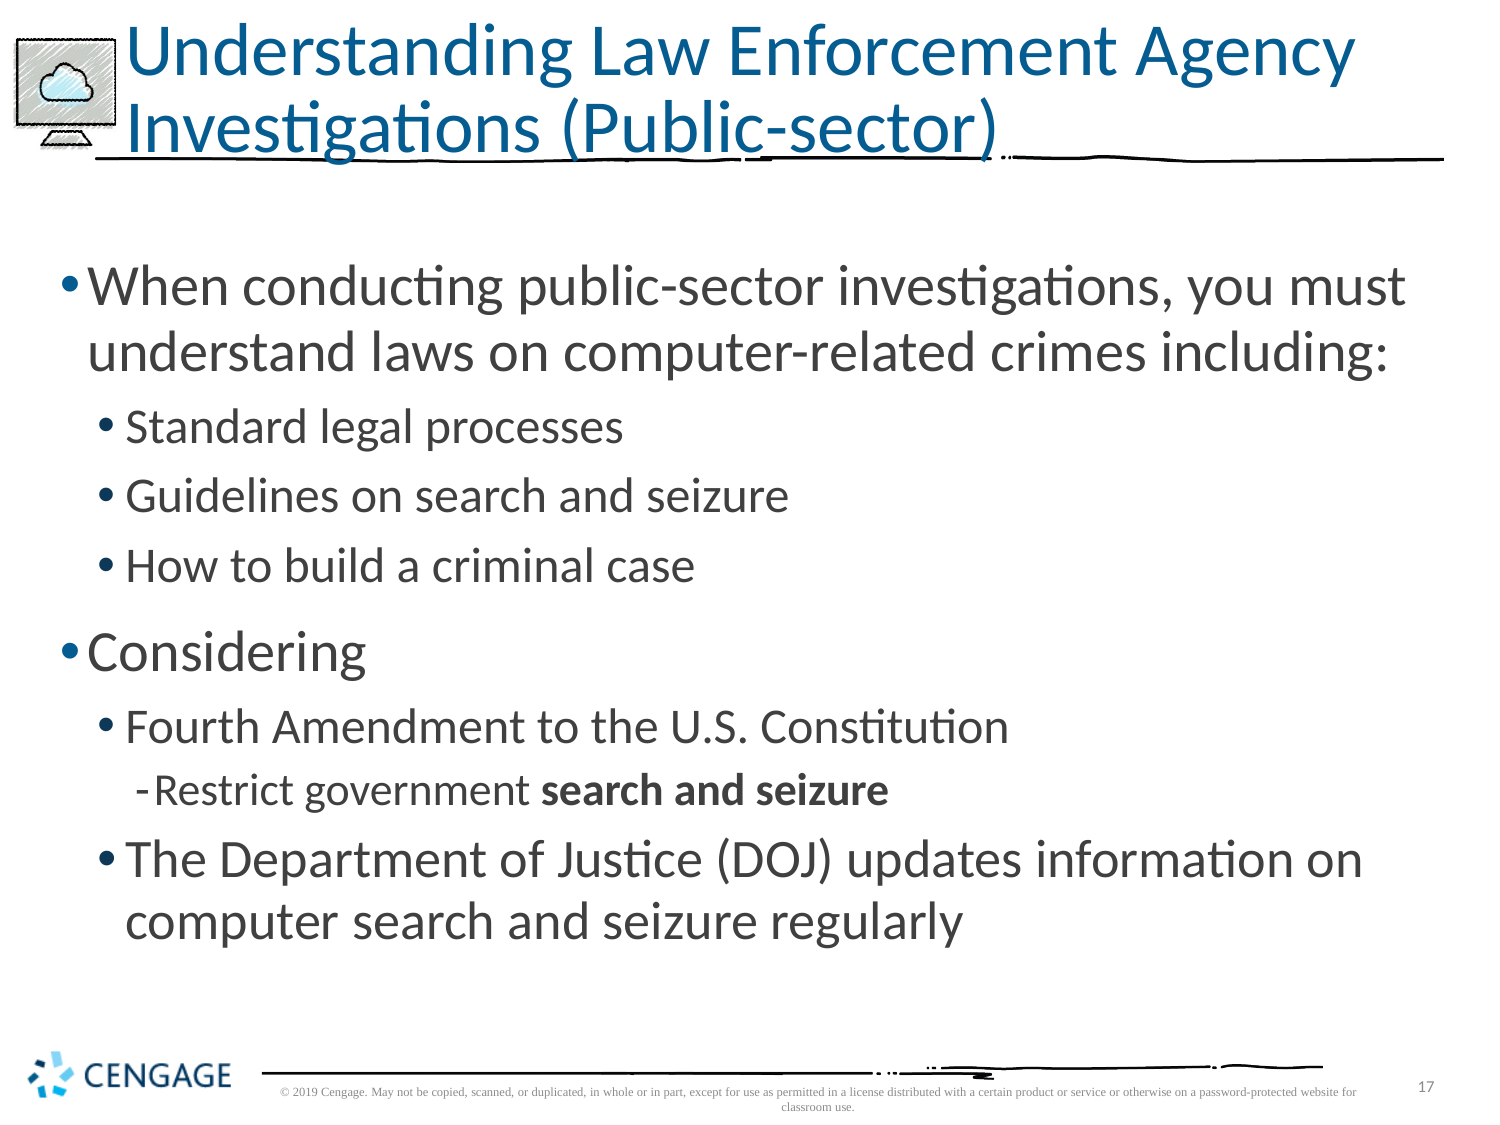

# Understanding Law Enforcement Agency Investigations (Public-sector)
When conducting public-sector investigations, you must understand laws on computer-related crimes including:
Standard legal processes
Guidelines on search and seizure
How to build a criminal case
Considering
Fourth Amendment to the U.S. Constitution
Restrict government search and seizure
The Department of Justice (DOJ) updates information on computer search and seizure regularly

© 2019 Cengage. May not be copied, scanned, or duplicated, in whole or in part, except for use as permitted in a license distributed with a certain product or service or otherwise on a password-protected website for classroom use.